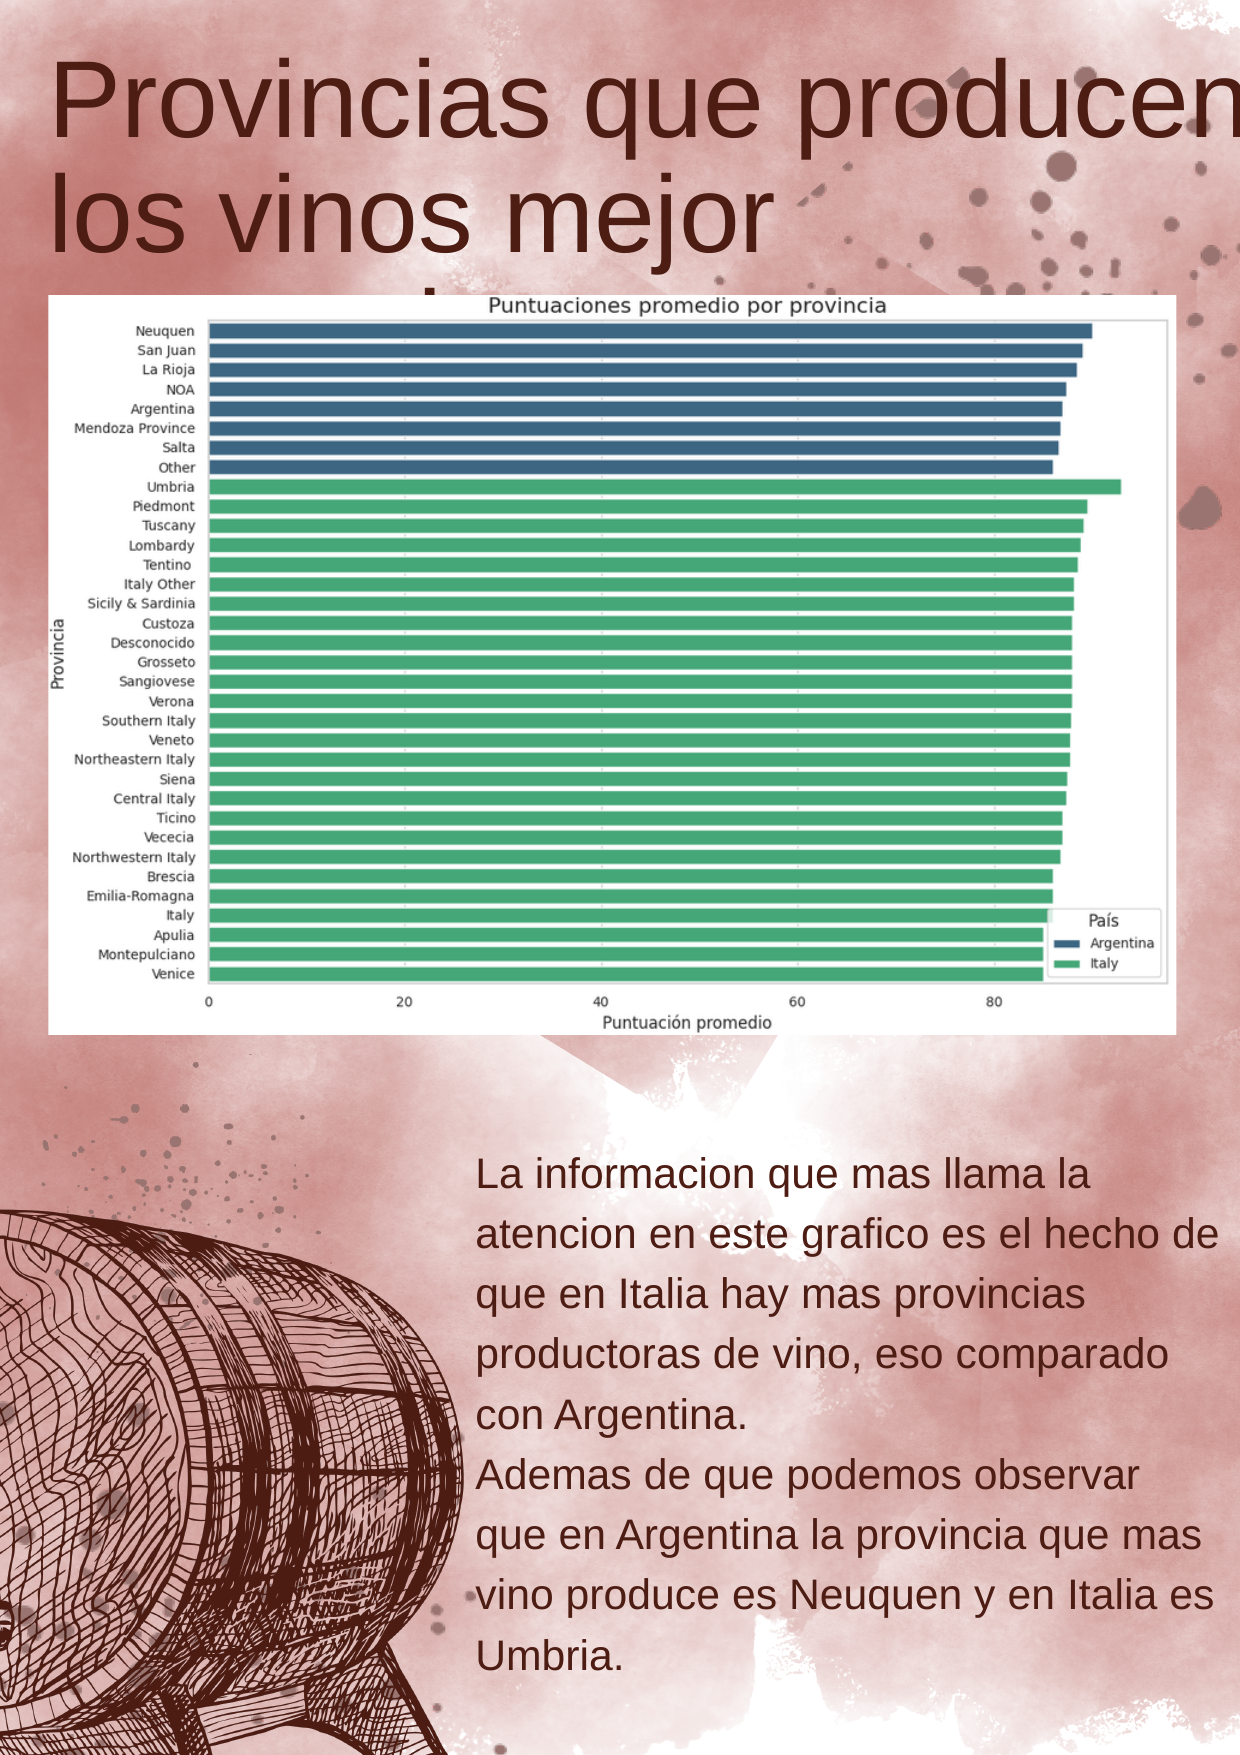

Provincias que producen los vinos mejor puntuados

La informacion que mas llama la atencion en este grafico es el hecho de que en Italia hay mas provincias productoras de vino, eso comparado con Argentina.
Ademas de que podemos observar que en Argentina la provincia que mas vino produce es Neuquen y en Italia es Umbria.